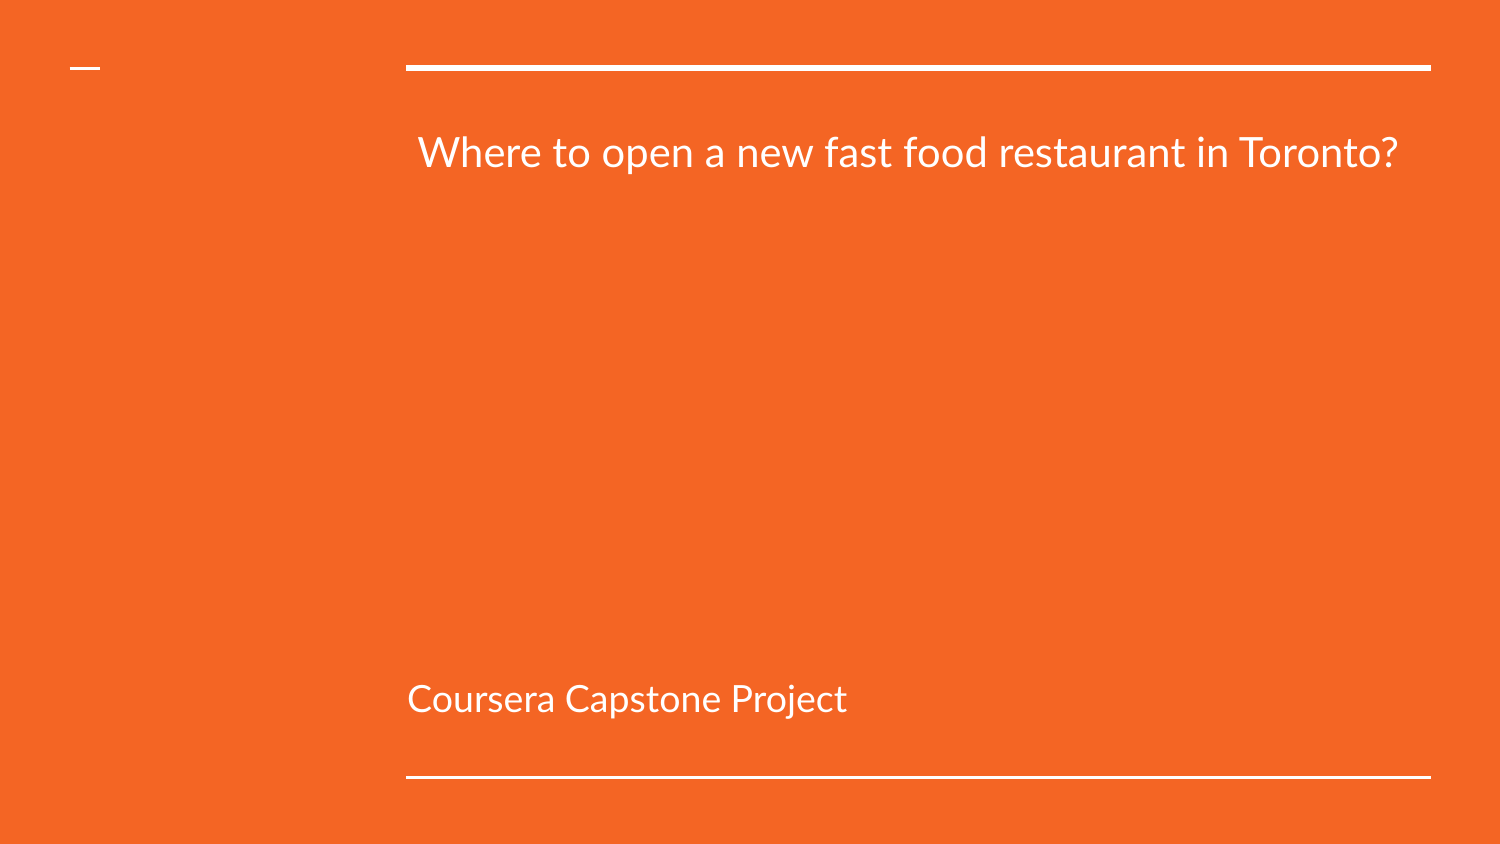

# Where to open a new fast food restaurant in Toronto?
Coursera Capstone Project